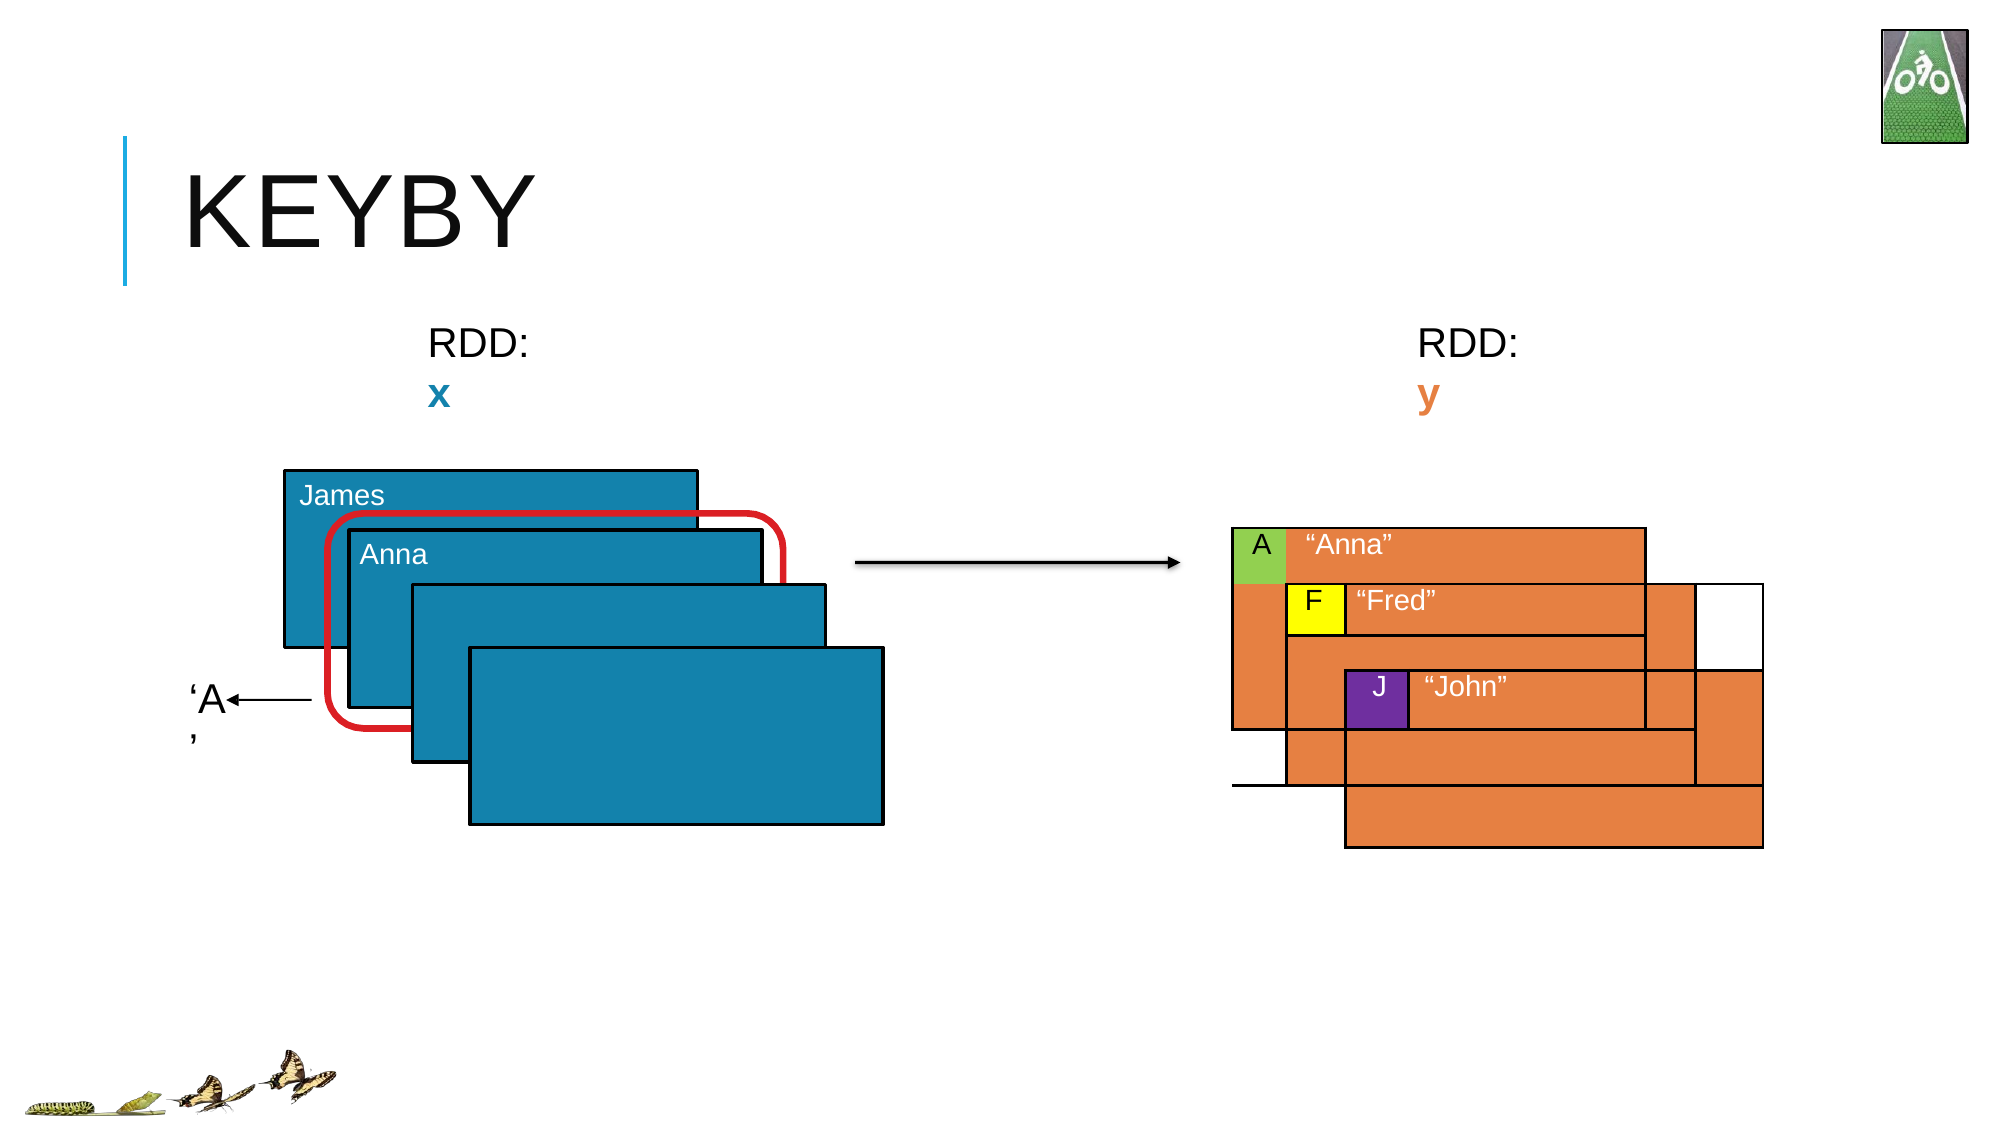

# KEYBY
RDD: x
RDD: y

James
Anna
Fred

| A | “Anna” |  |  |  |  |
| --- | --- | --- | --- | --- | --- |
|  | F | “Fred” |  |  |  |
|  |  |  |  |  |  |
|  |  | J | “John” |  |  |
|  |  |  |  |  |  |
|  |  |  |  |  |  |

John
‘A’